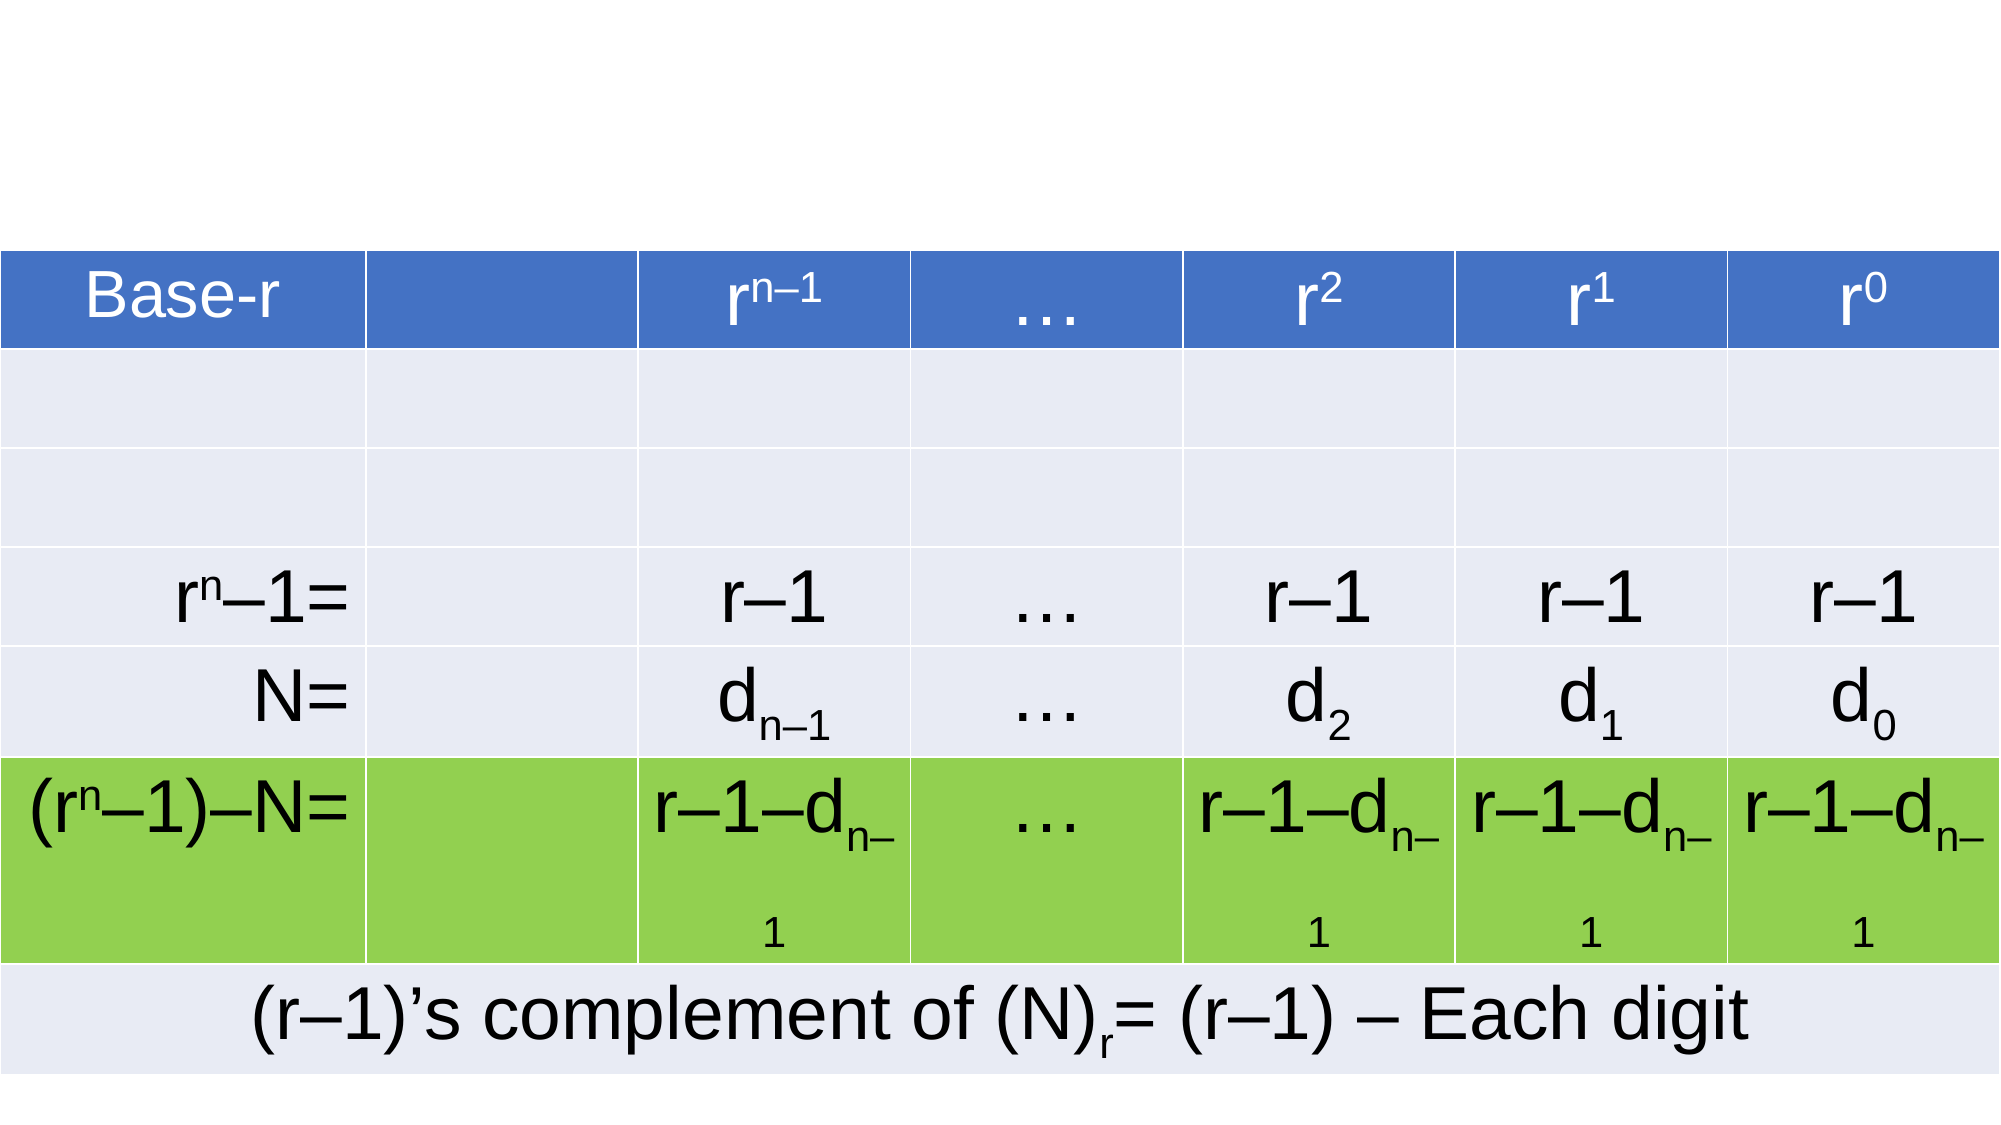

| Base-r |  | rn–1 | … | r2 | r1 | r0 |
| --- | --- | --- | --- | --- | --- | --- |
|  |  |  |  |  |  |  |
|  |  |  |  |  |  |  |
| rn–1= |  | r–1 | … | r–1 | r–1 | r–1 |
| N= |  | dn–1 | … | d2 | d1 | d0 |
| (rn–1)–N= |  | r–1–dn–1 | … | r–1–dn–1 | r–1–dn–1 | r–1–dn–1 |
| (r–1)’s complement of (N)r= (r–1) – Each digit |  |  |  |  |  |  |